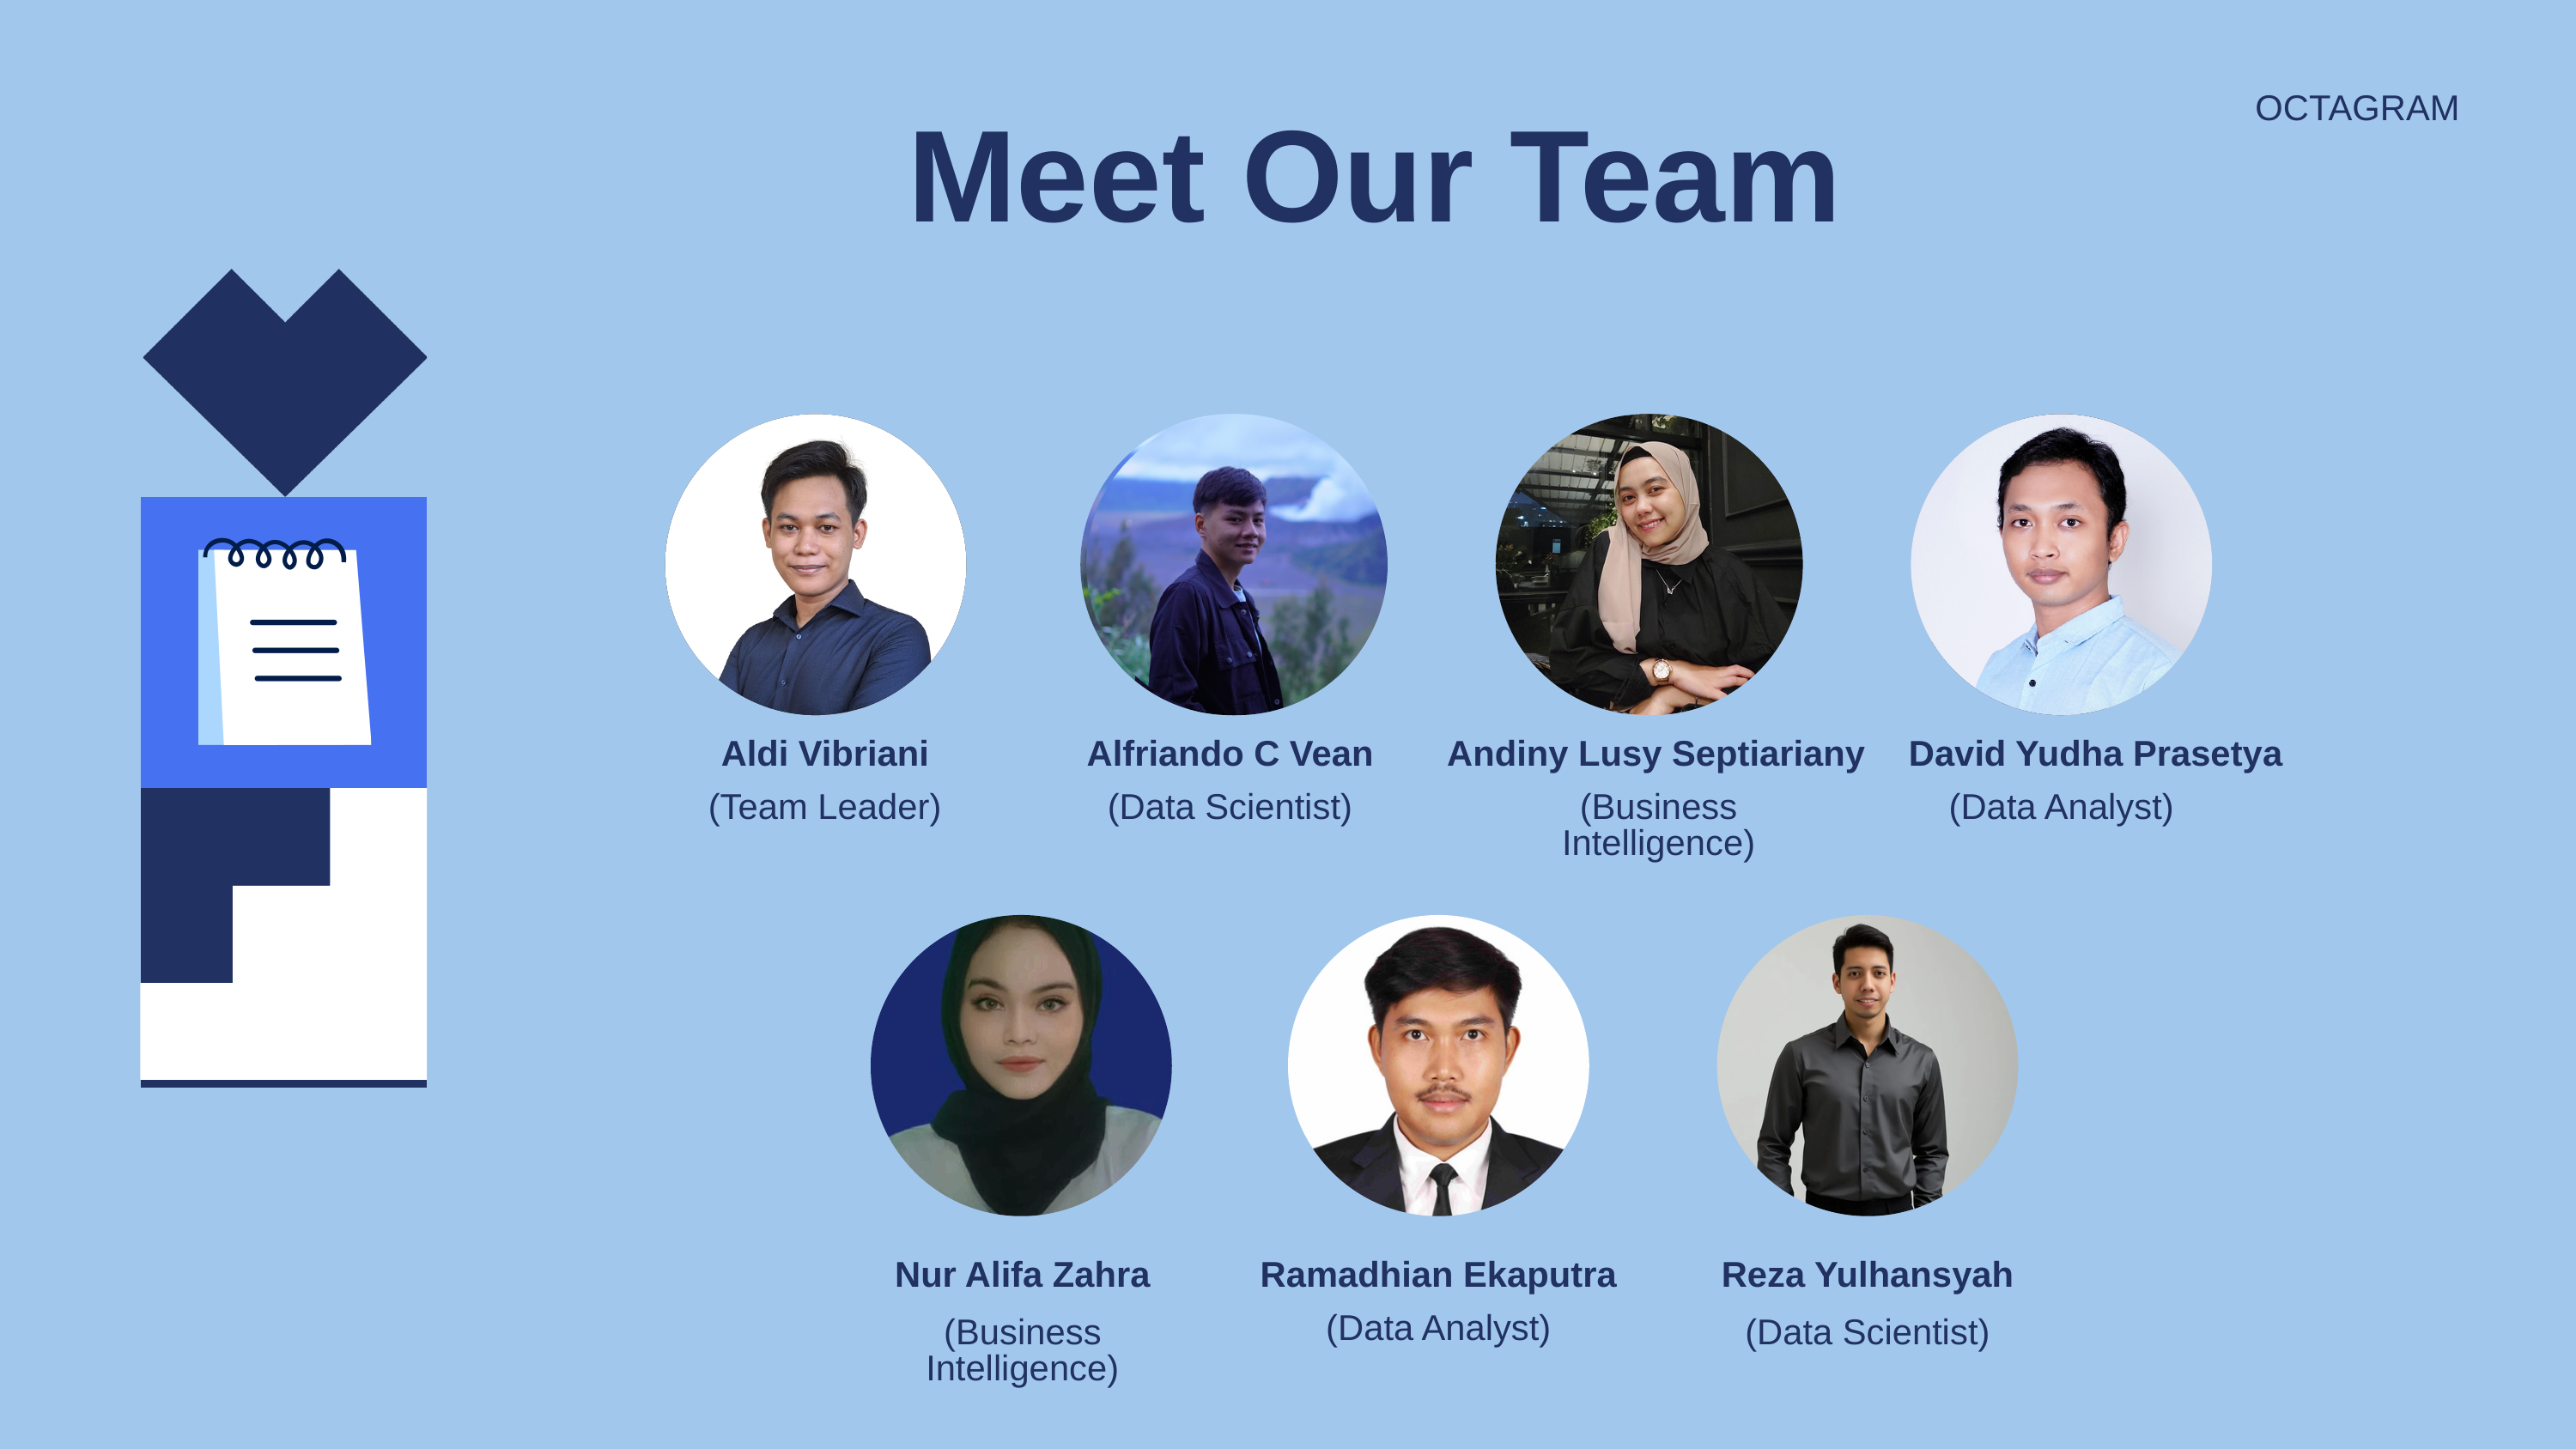

OCTAGRAM
Meet Our Team

Aldi Vibriani
Alfriando C Vean
Andiny Lusy Septiariany
David Yudha Prasetya

(Team Leader)
(Data Scientist)
(Business Intelligence)
(Data Analyst)

Nur Alifa Zahra
Ramadhian Ekaputra
Reza Yulhansyah
(Data Analyst)
(Business Intelligence)
(Data Scientist)